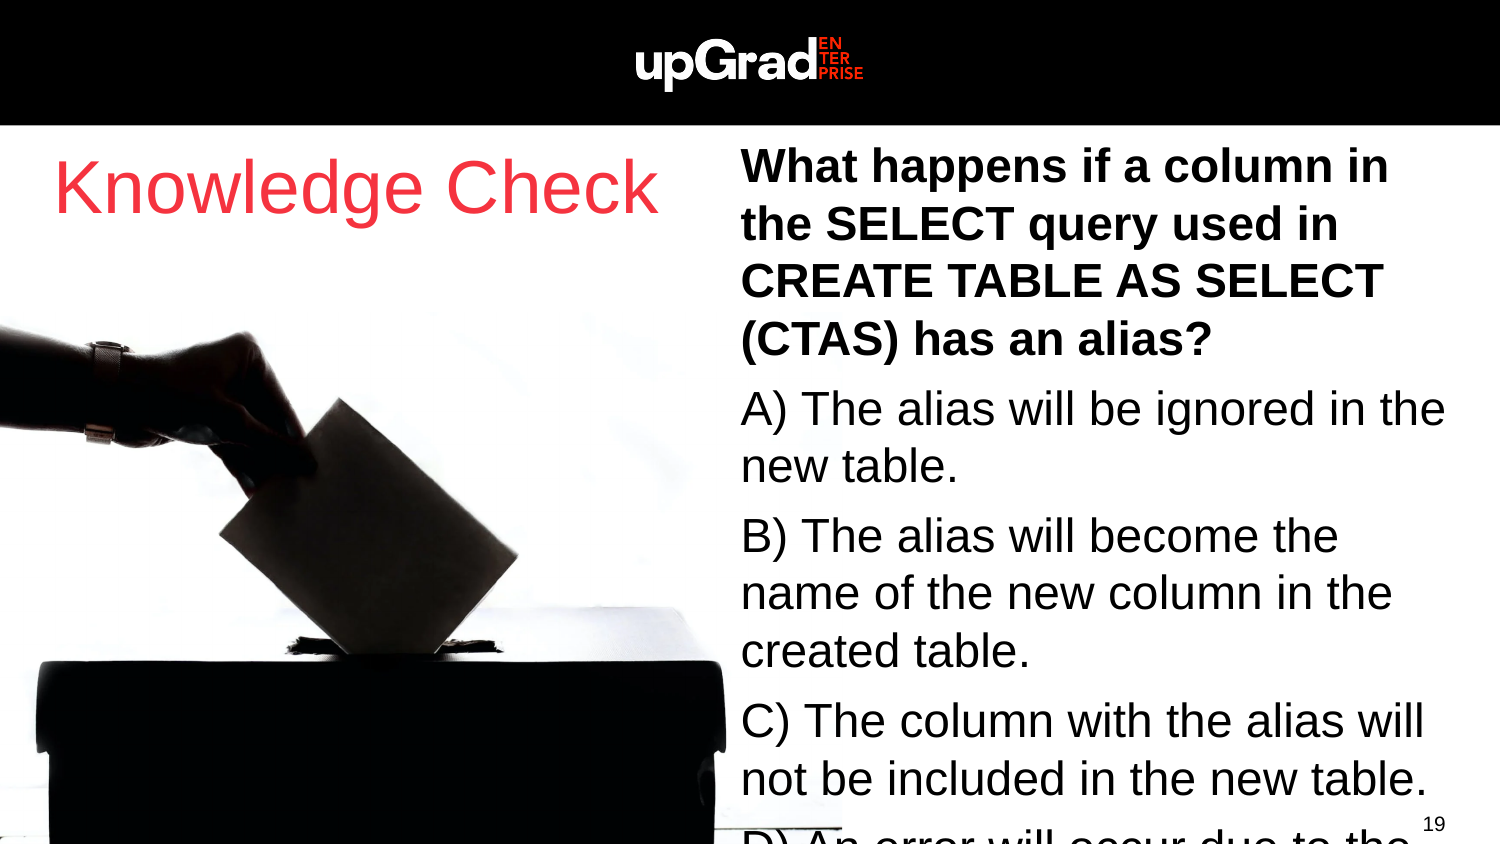

What happens if a column in the SELECT query used in CREATE TABLE AS SELECT (CTAS) has an alias?
A) The alias will be ignored in the new table.
B) The alias will become the name of the new column in the created table.
C) The column with the alias will not be included in the new table.
D) An error will occur due to the alias.
Knowledge Check
19